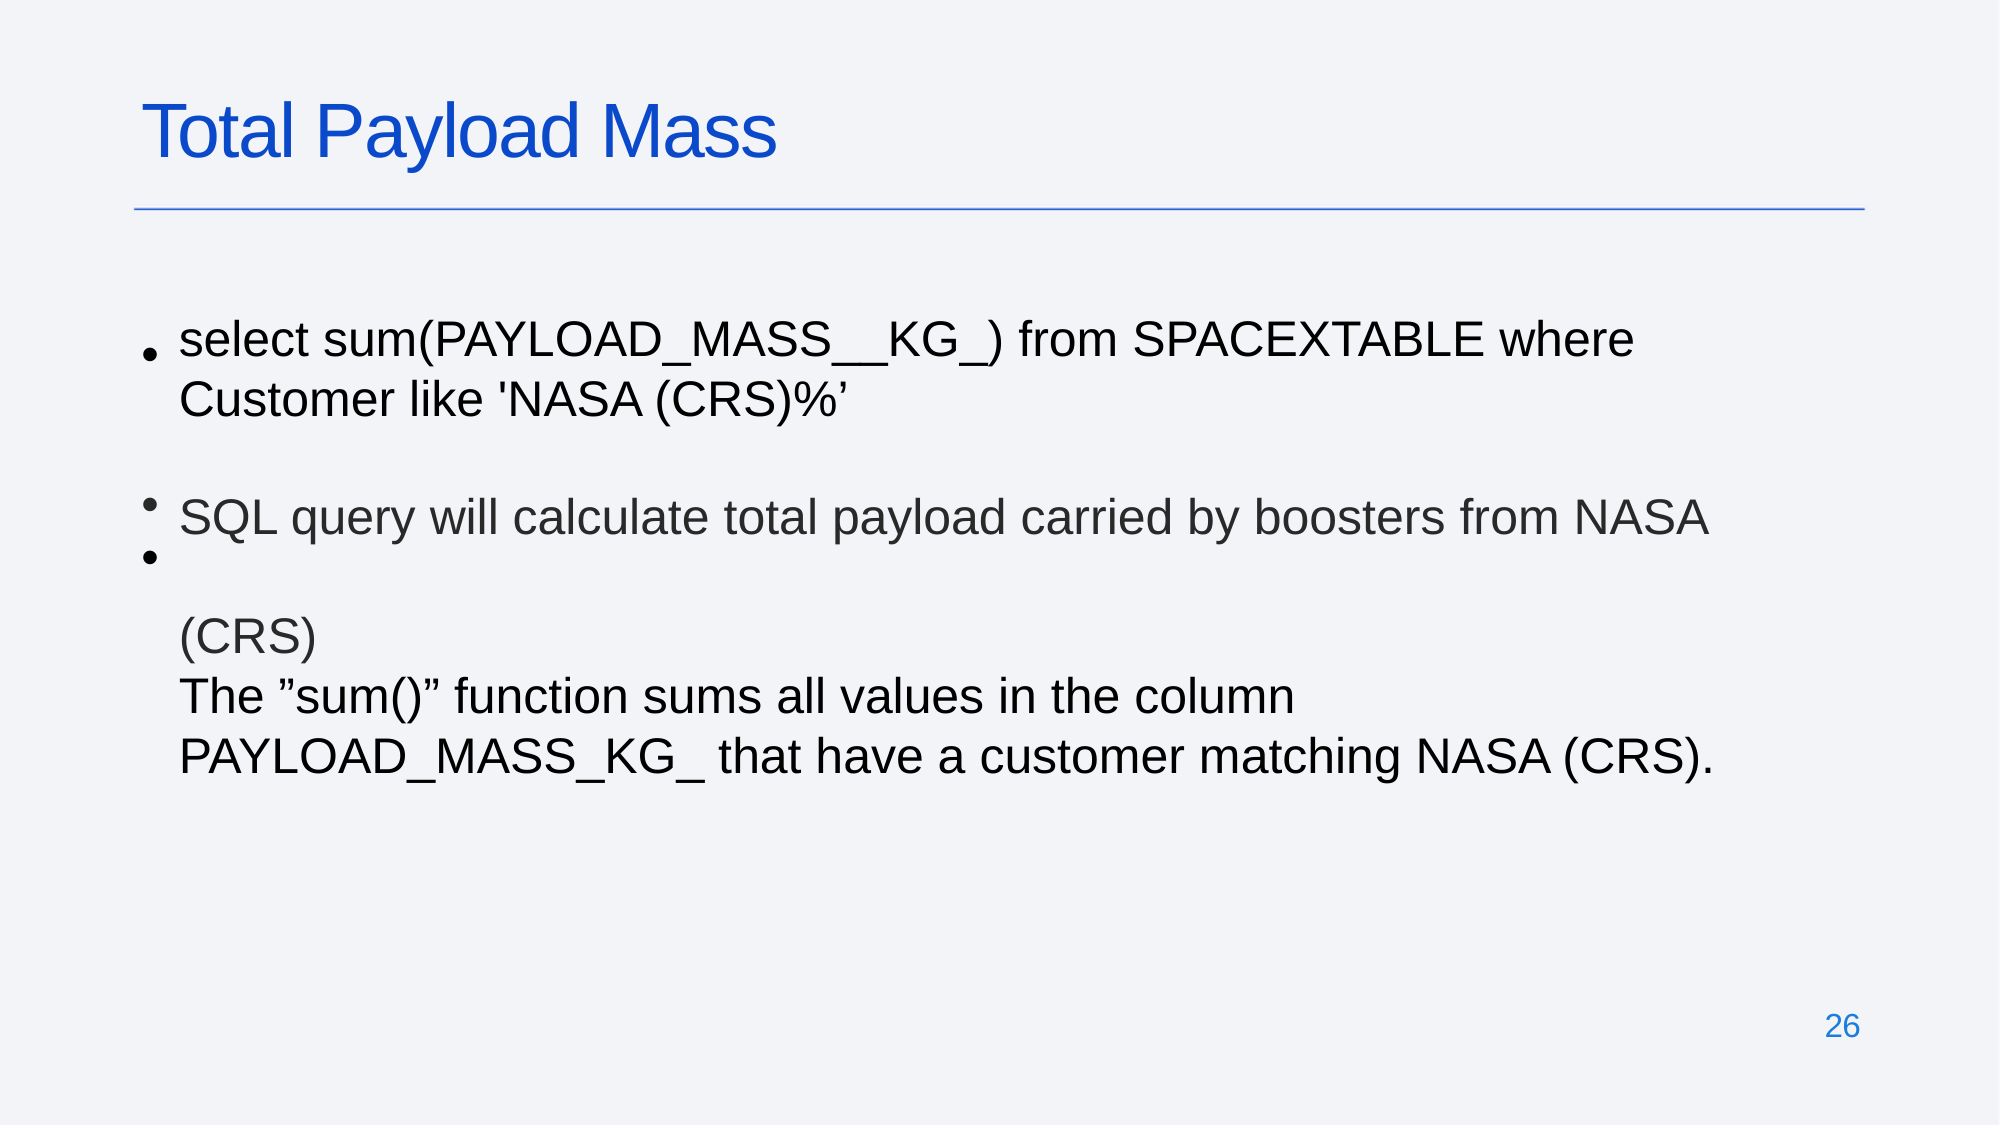

Total Payload Mass
•
select sum(PAYLOAD_MASS__KG_) from SPACEXTABLE where Customer like 'NASA (CRS)%’
SQL query will calculate total payload carried by boosters from NASA (CRS)
The ”sum()” function sums all values in the column PAYLOAD_MASS_KG_ that have a customer matching NASA (CRS).
•
•
26